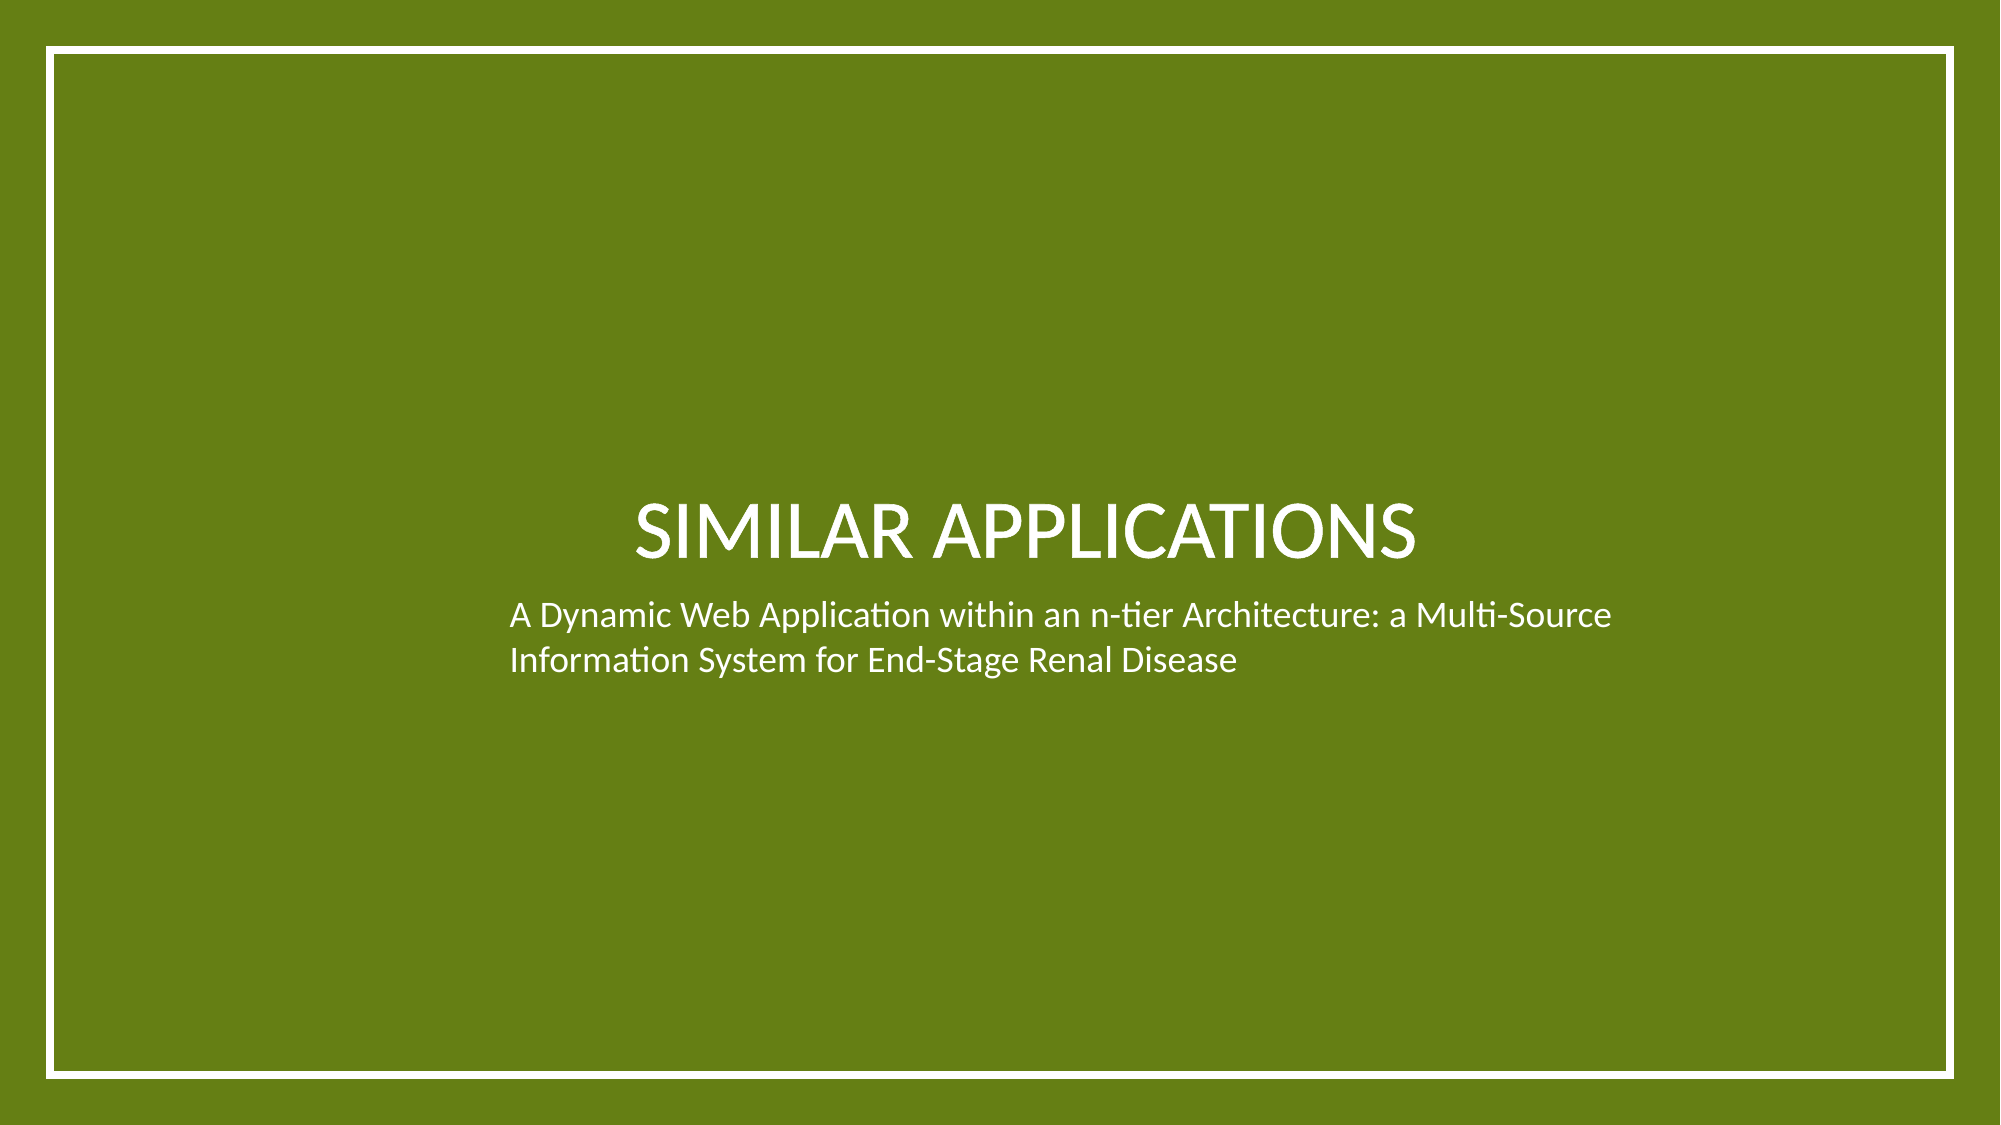

SIMILAR APPLICATIONS
A Dynamic Web Application within an n-tier Architecture: a Multi-Source
Information System for End-Stage Renal Disease